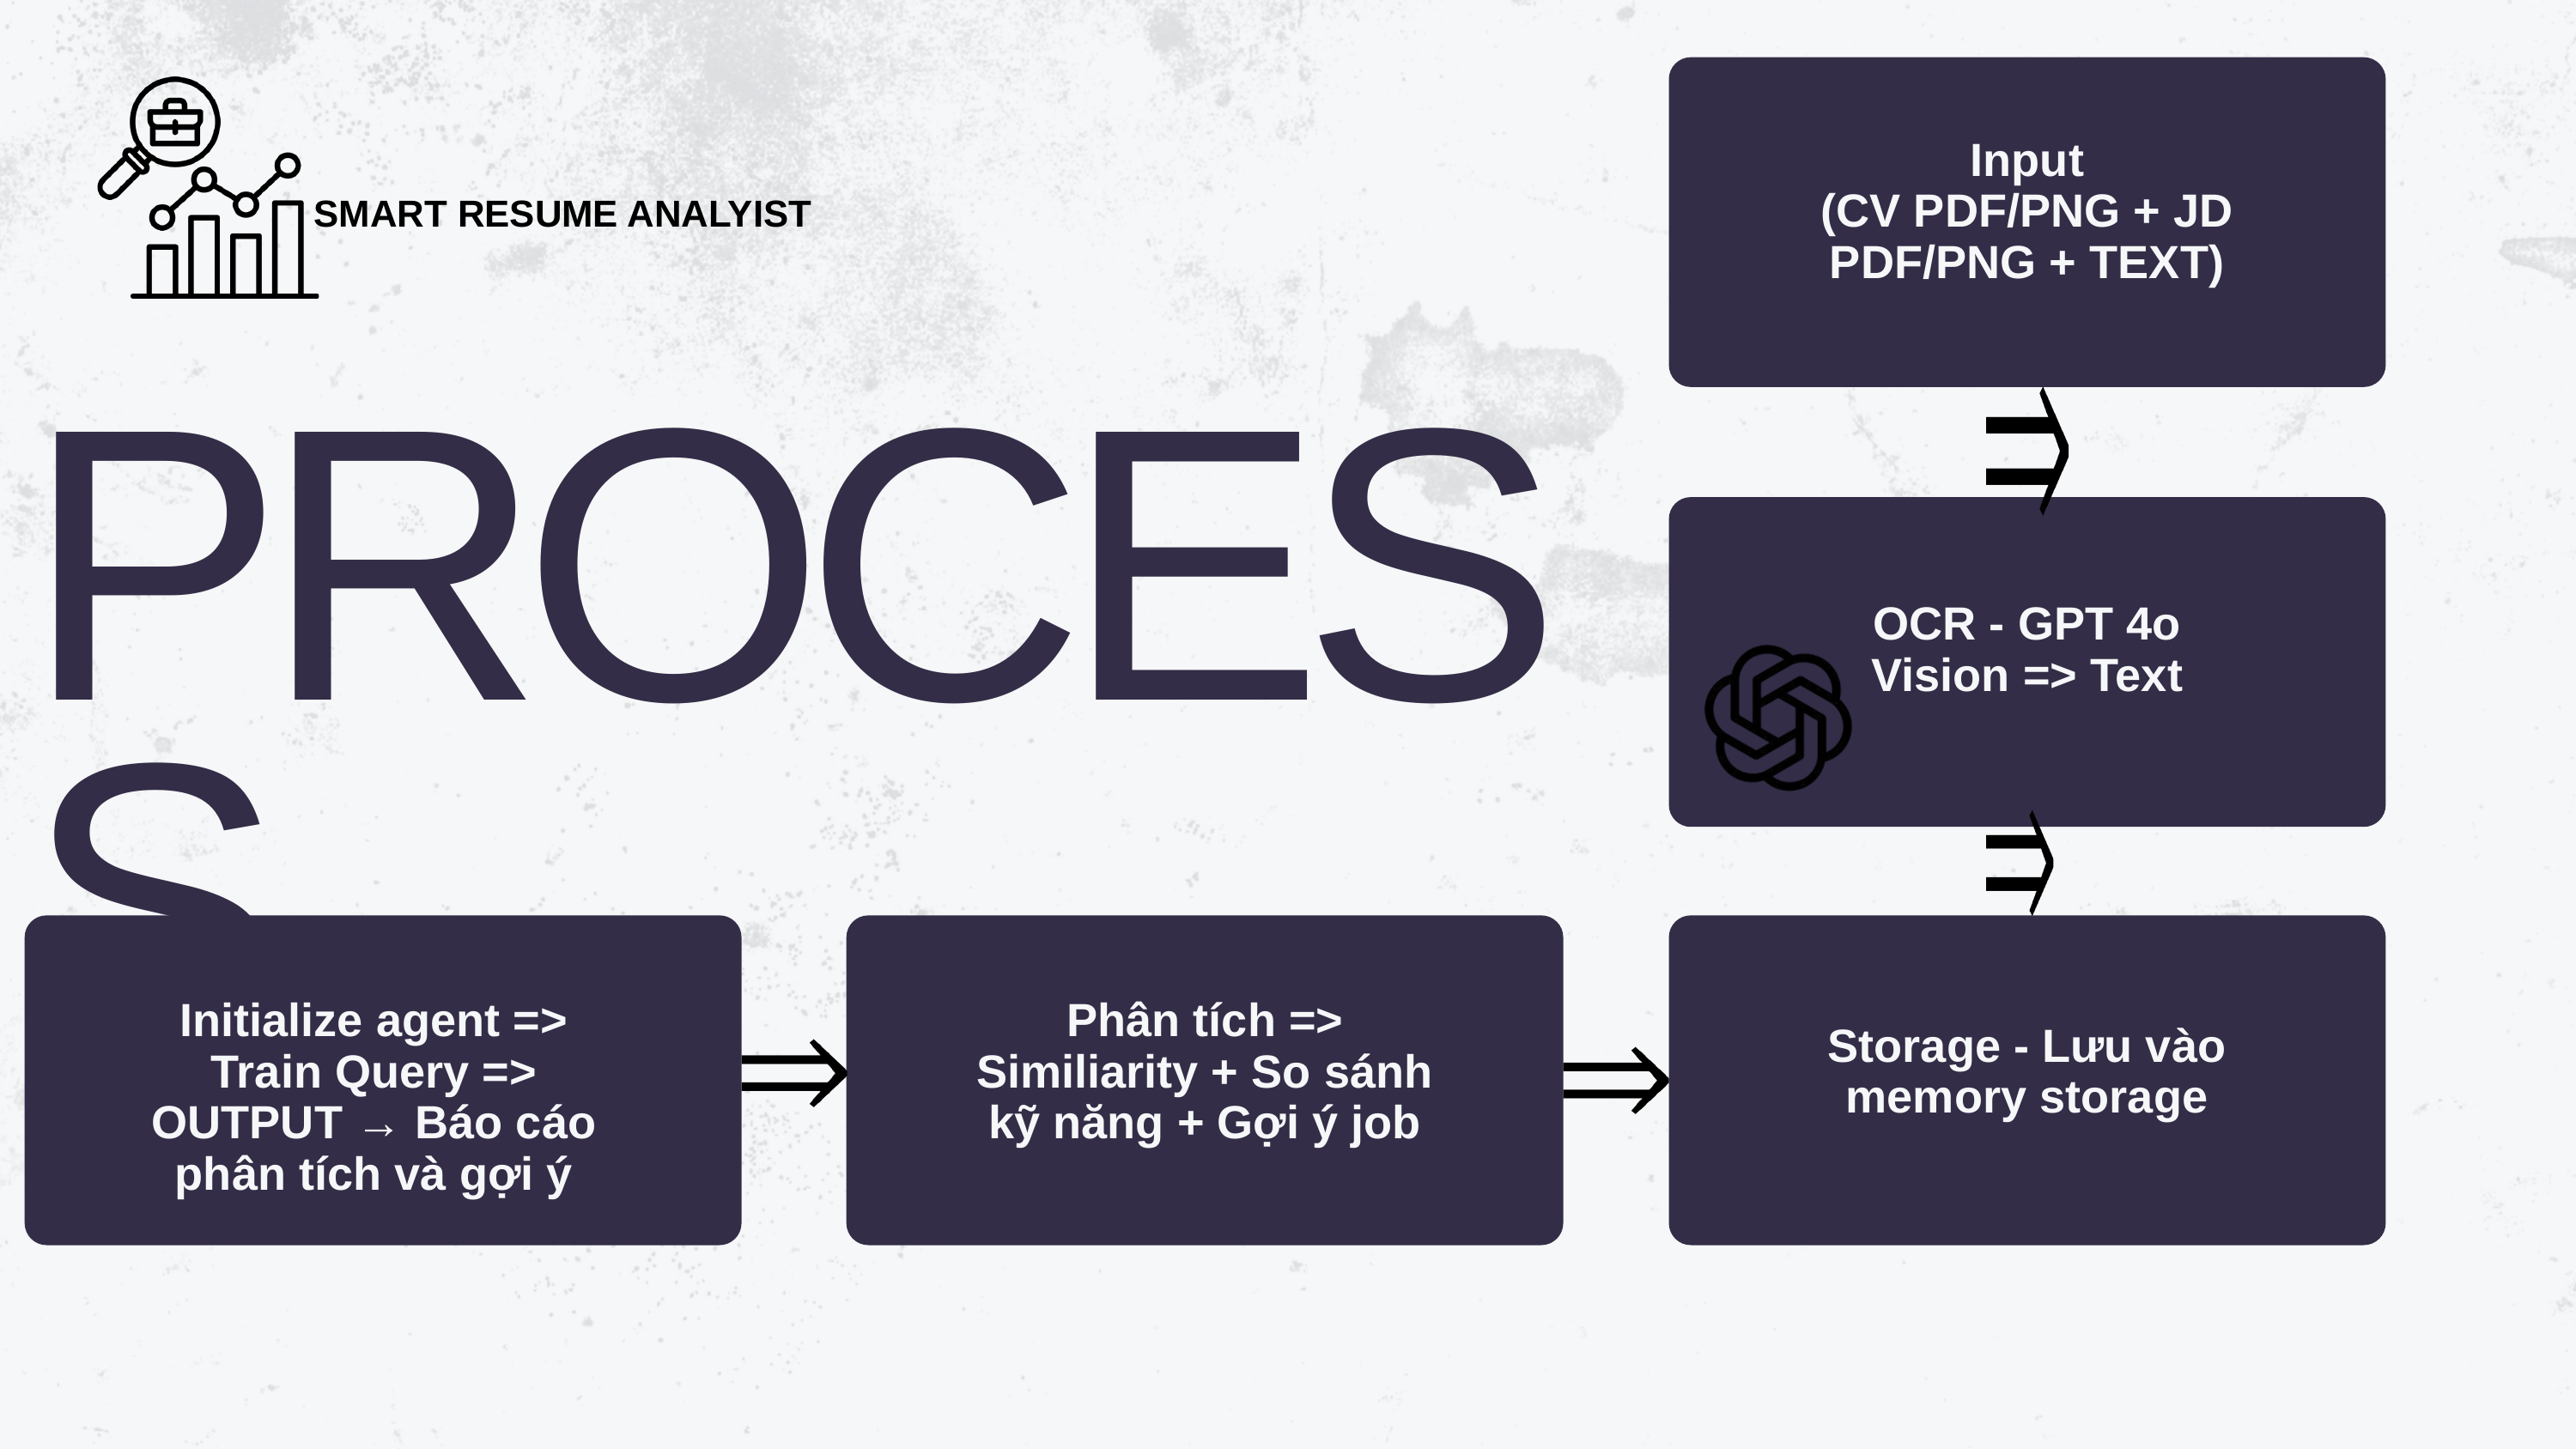

Input
(CV PDF/PNG + JD PDF/PNG + TEXT)
SMART RESUME ANALYIST

PROCESS

OCR - GPT 4o Vision => Text

Initialize agent => Train Query => OUTPUT → Báo cáo phân tích và gợi ý
Phân tích => Similiarity + So sánh kỹ năng + Gợi ý job
Storage - Lưu vào memory storage